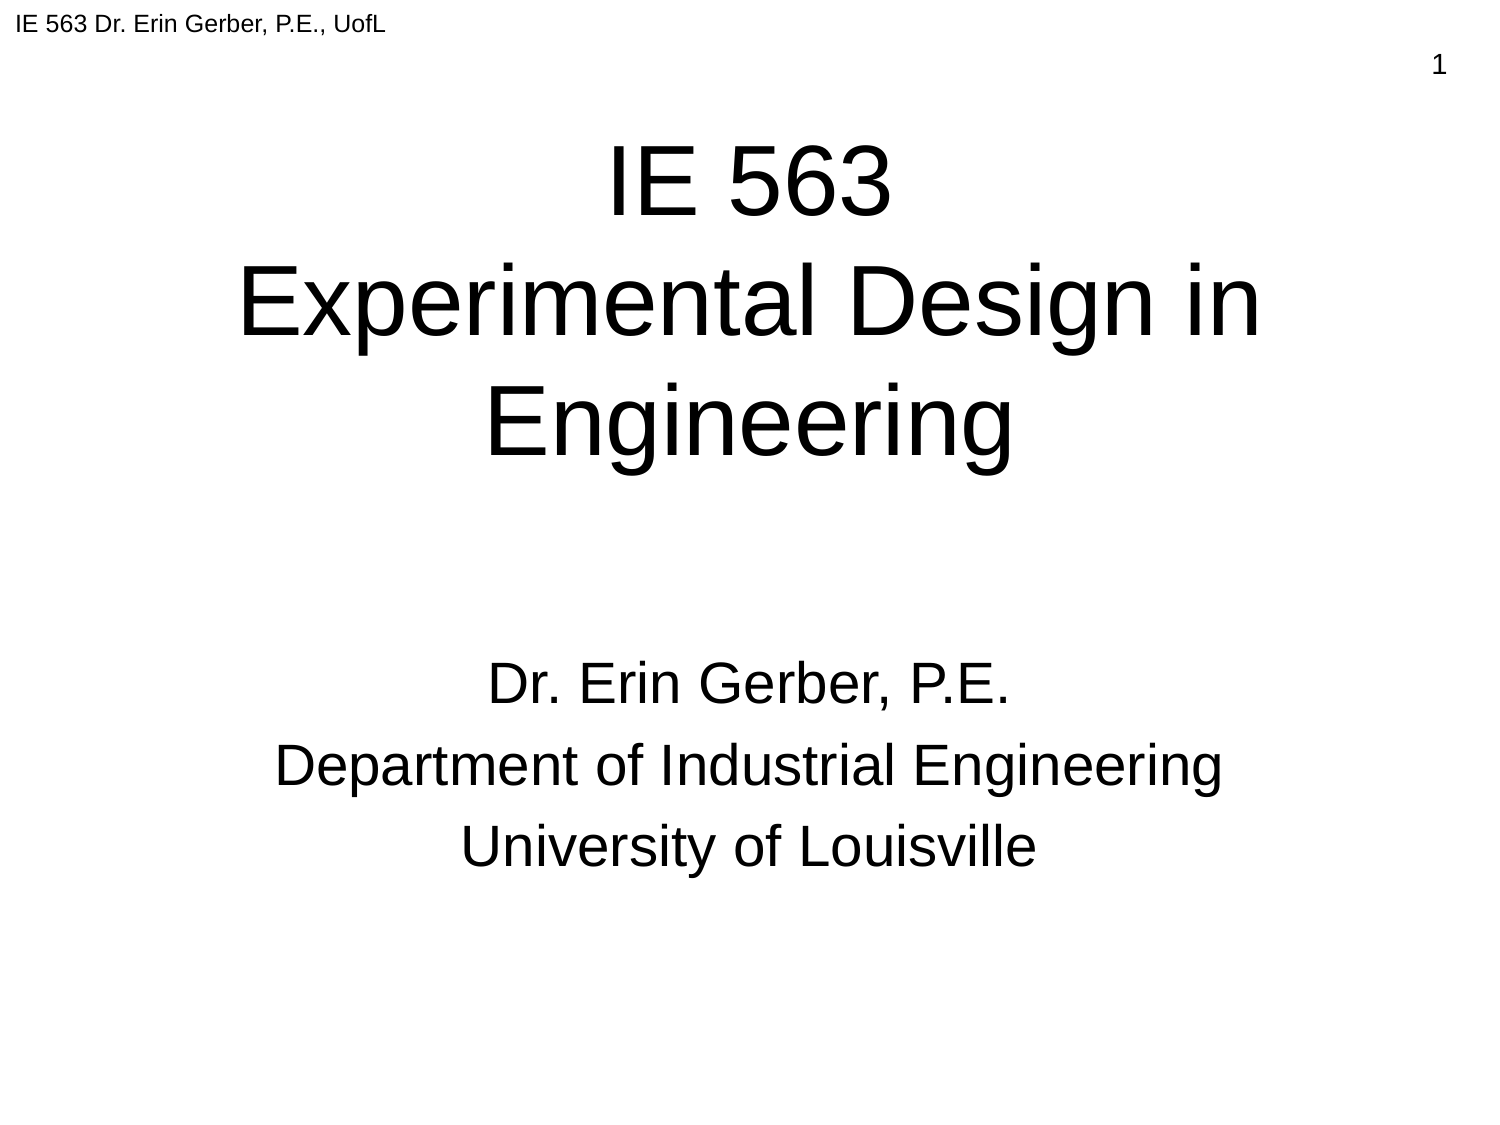

IE 563 Dr. Erin Gerber, P.E., UofL
1
# IE 563 Experimental Design in Engineering
Dr. Erin Gerber, P.E.
Department of Industrial Engineering
University of Louisville